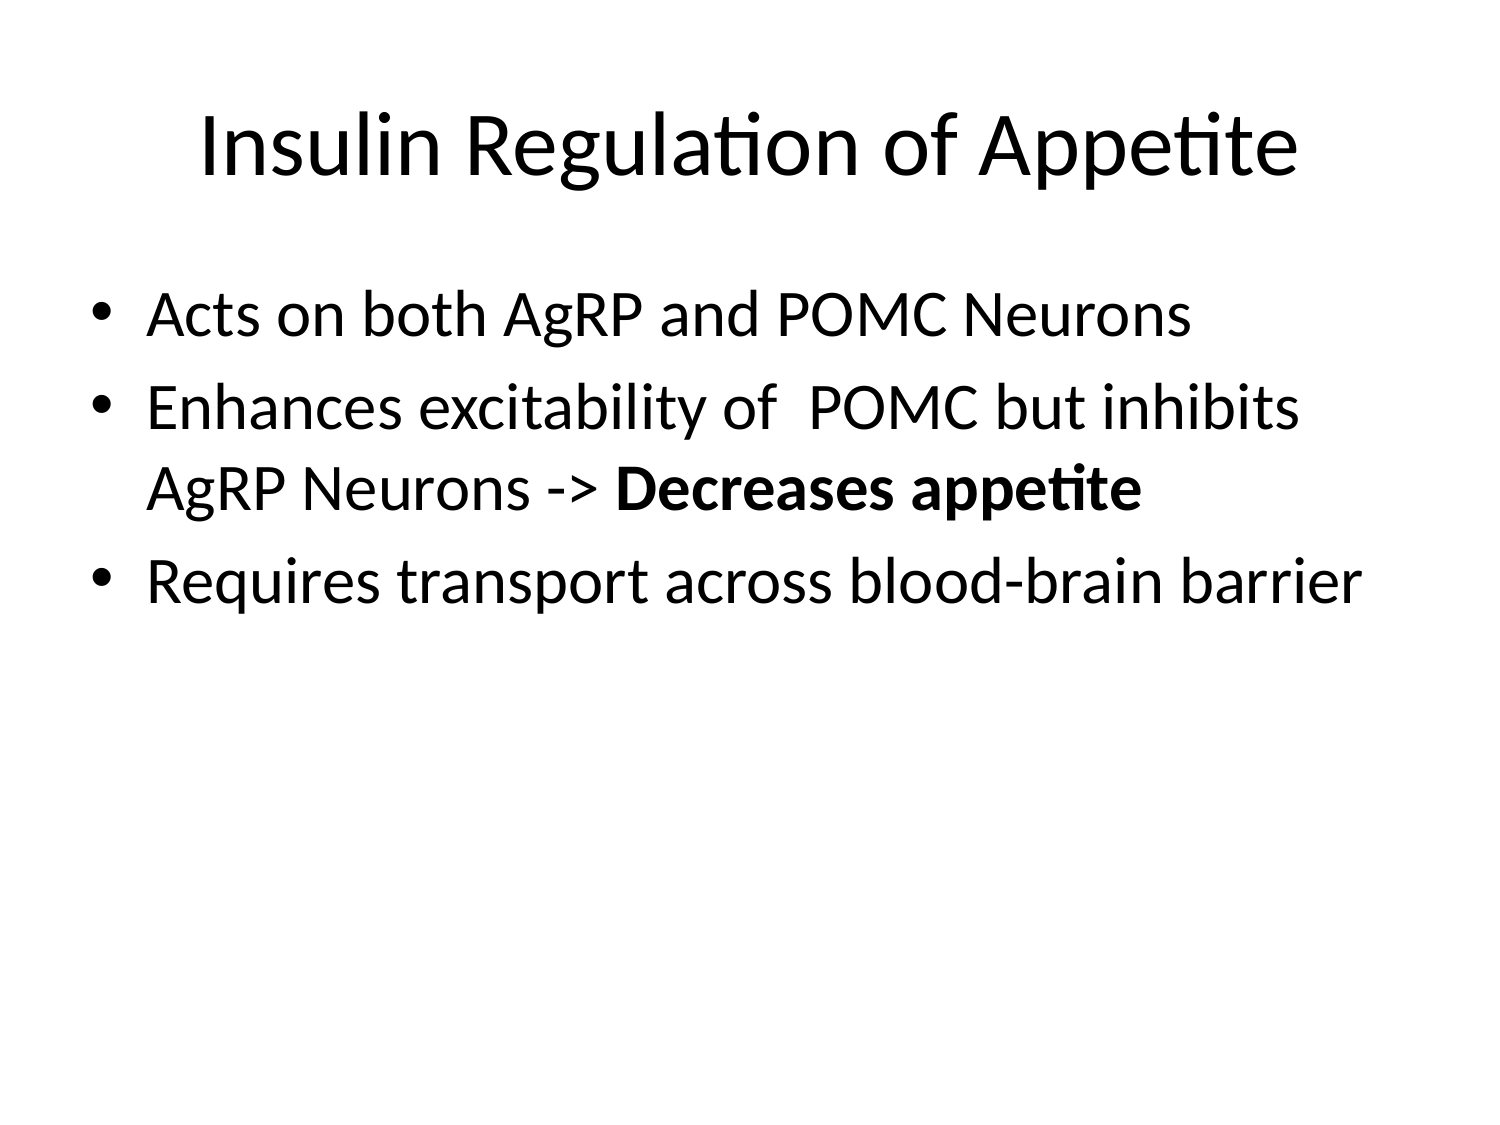

# Insulin Regulation of Appetite
Acts on both AgRP and POMC Neurons
Enhances excitability of  POMC but inhibits AgRP Neurons -> Decreases appetite
Requires transport across blood-brain barrier